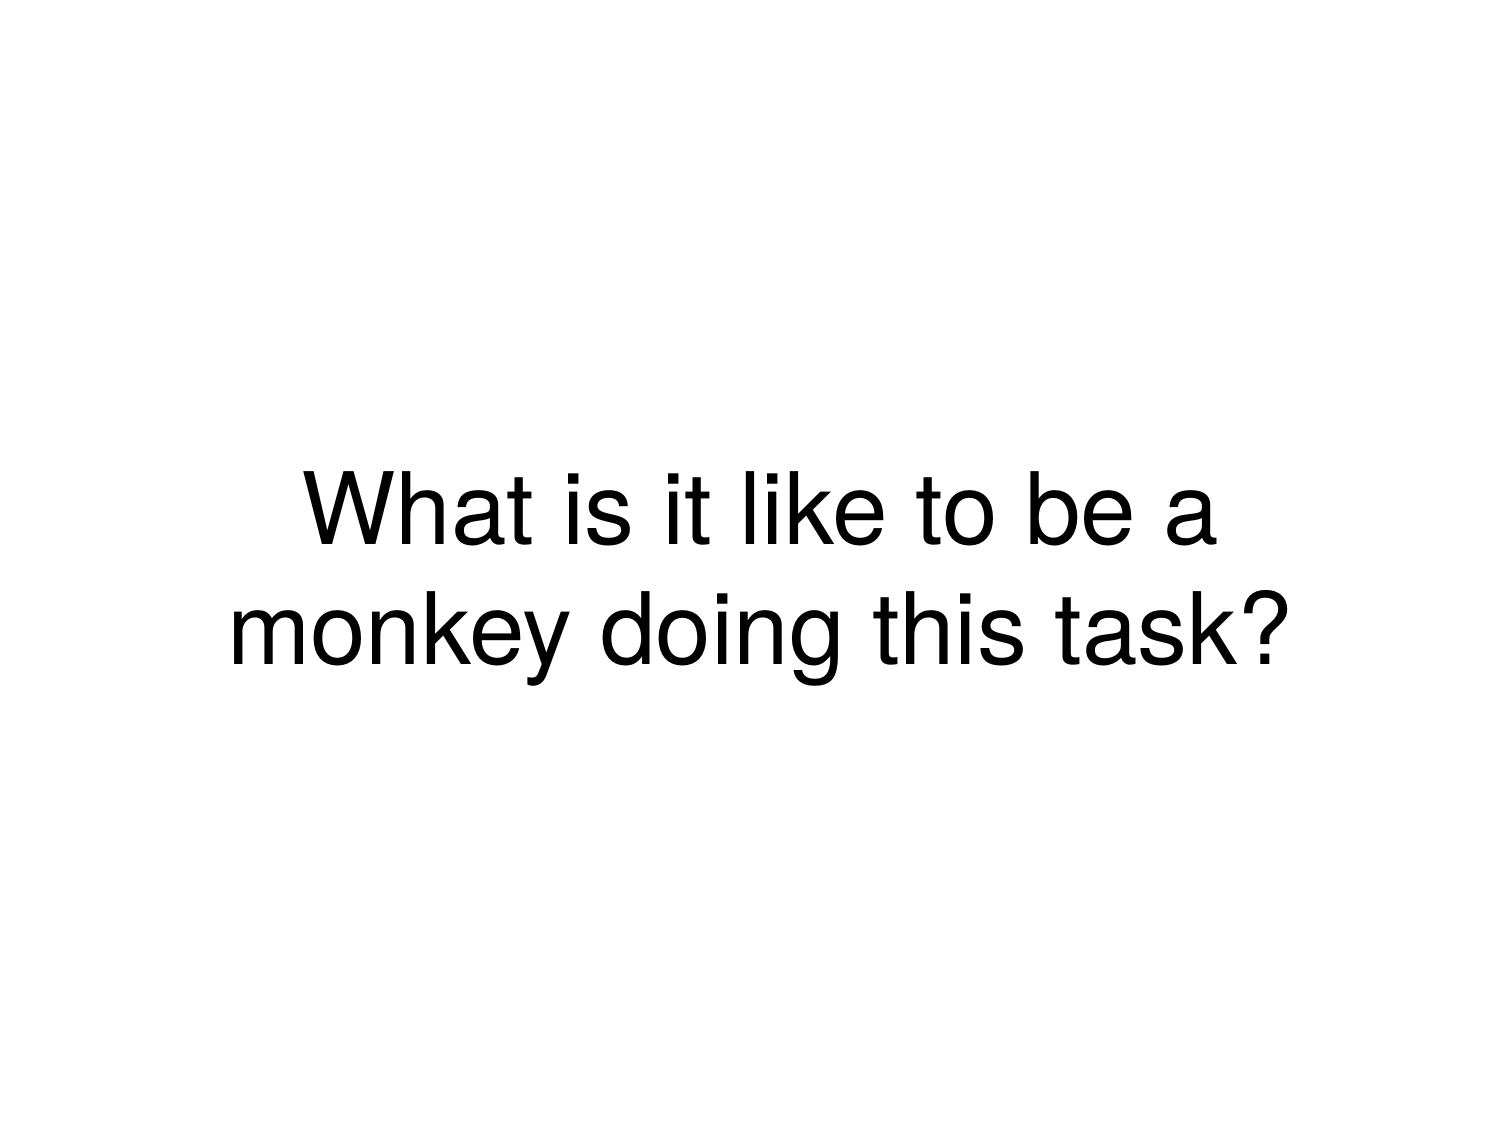

What is it like to be a
monkey doing this task?